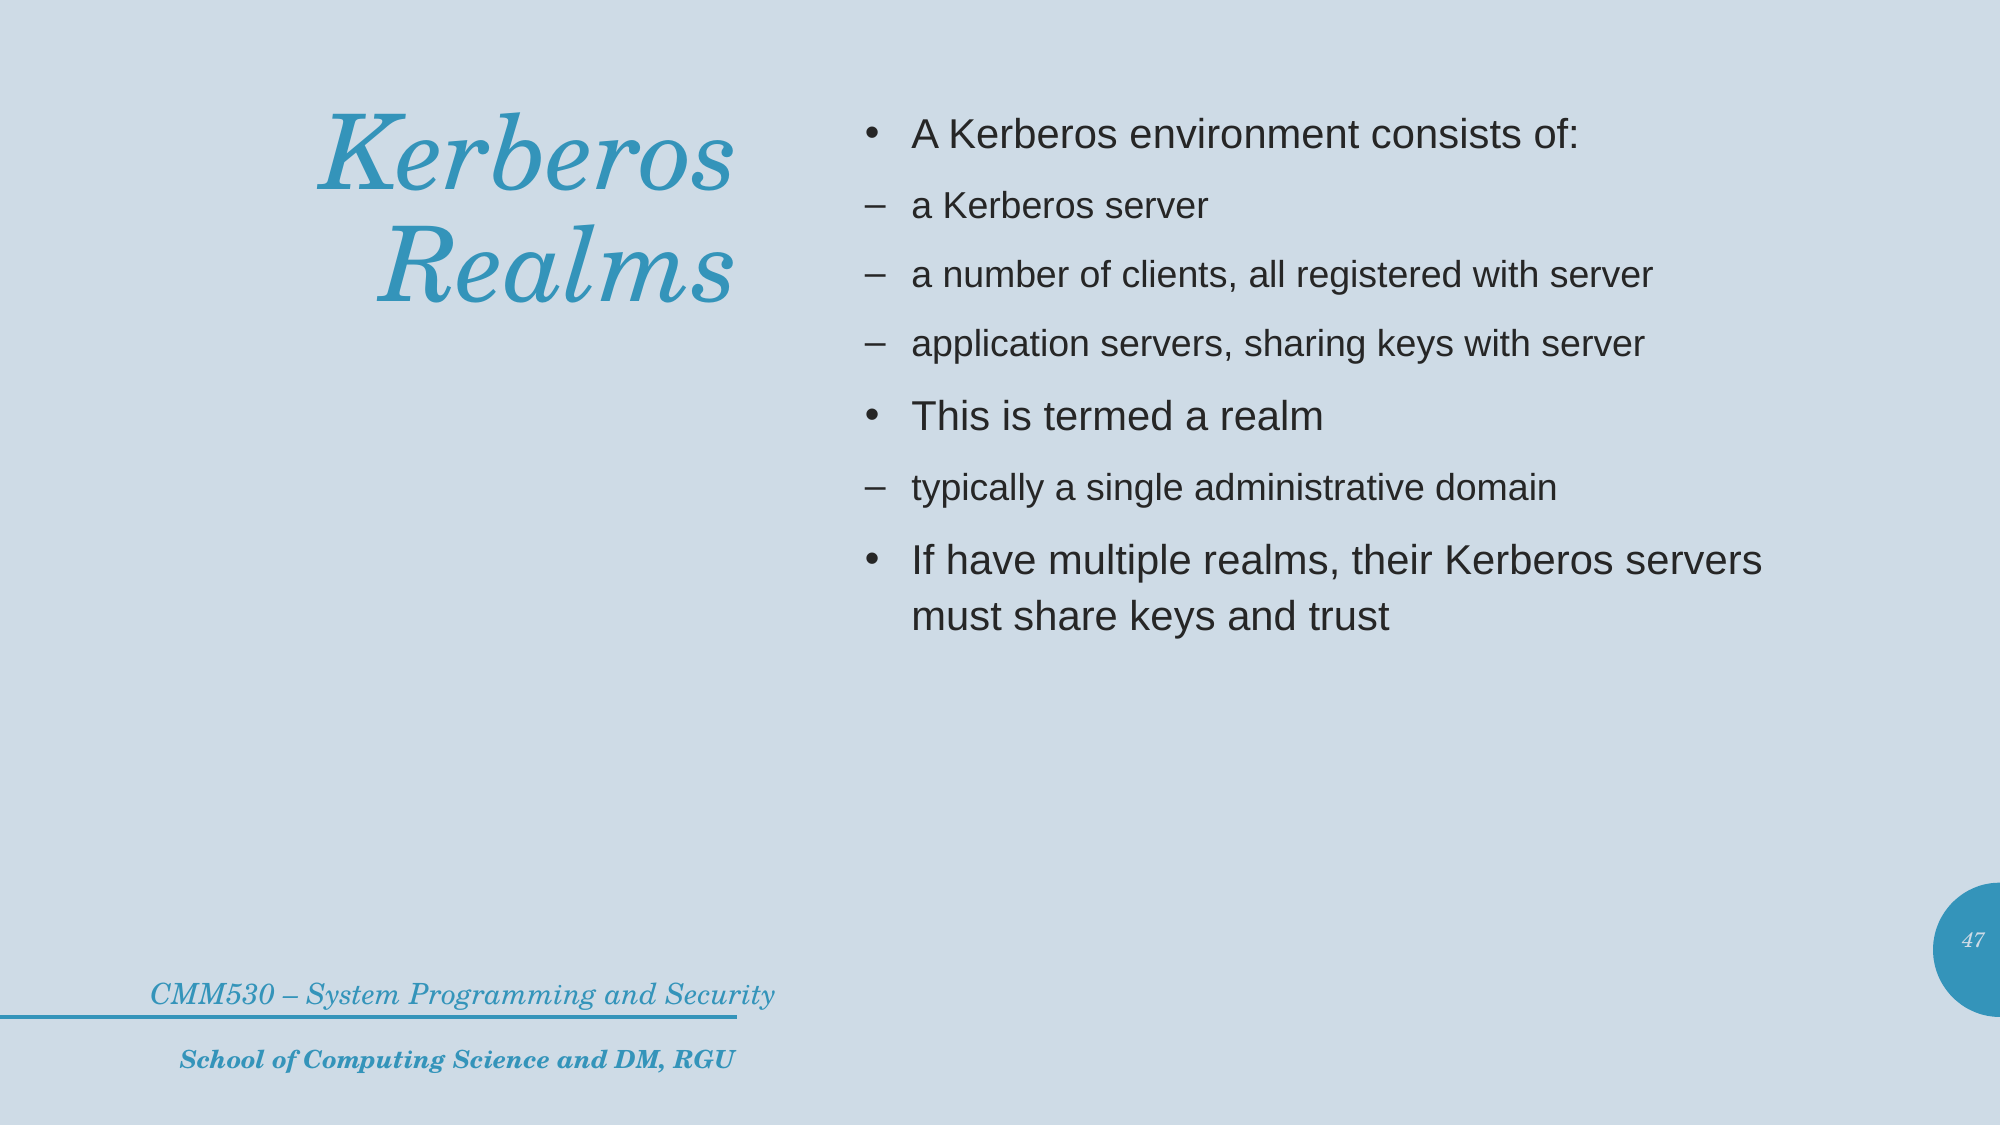

# Kerberos Realms
A Kerberos environment consists of:
a Kerberos server
a number of clients, all registered with server
application servers, sharing keys with server
This is termed a realm
typically a single administrative domain
If have multiple realms, their Kerberos servers must share keys and trust
47